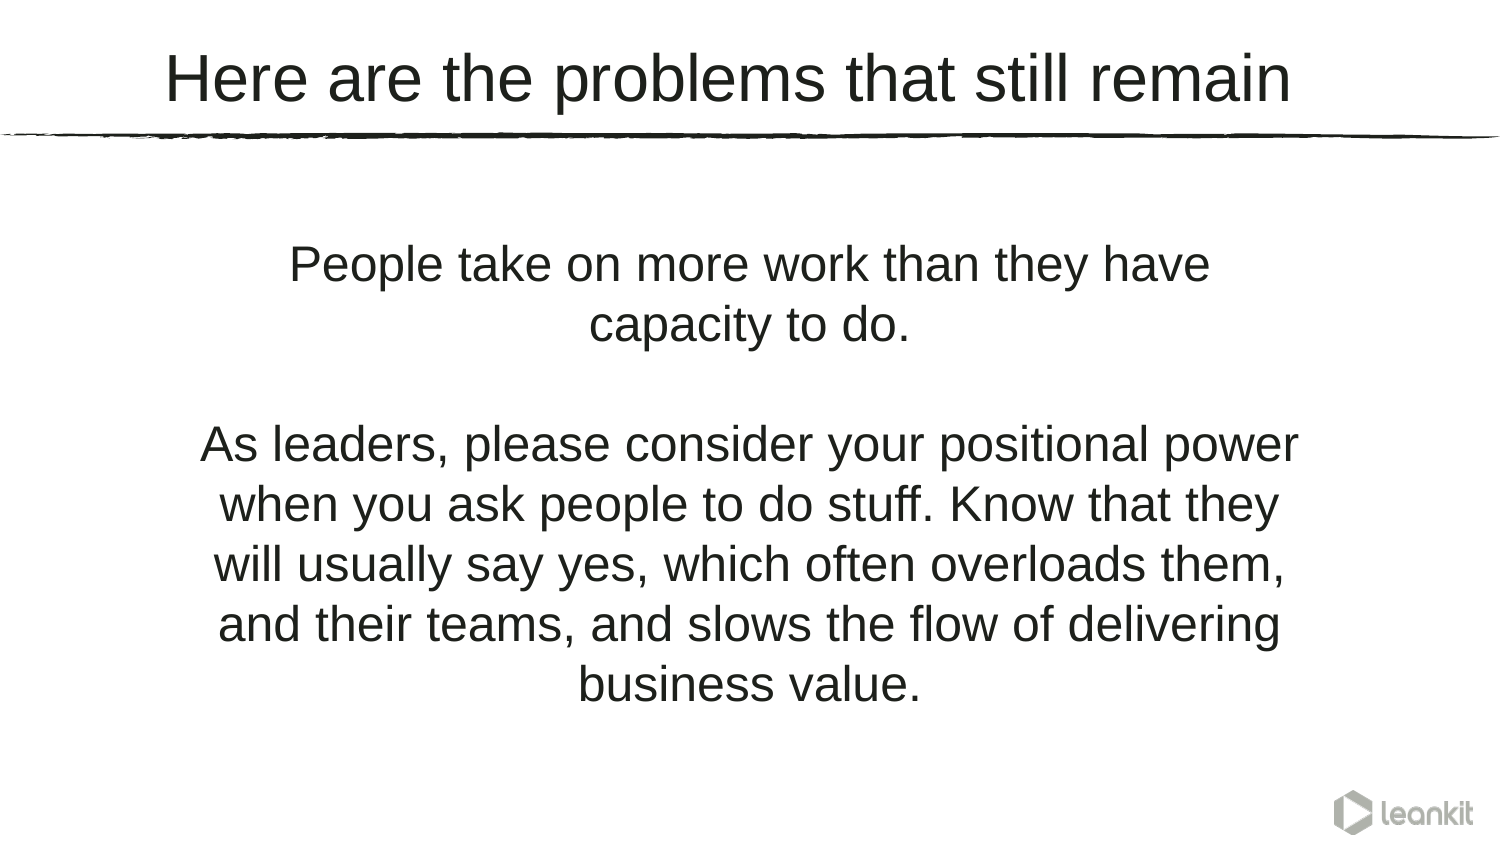

Here are the problems that still remain

People take on more work than they have capacity to do.

As leaders, please consider your positional power when you ask people to do stuff. Know that they will usually say yes, which often overloads them, and their teams, and slows the flow of delivering business value.